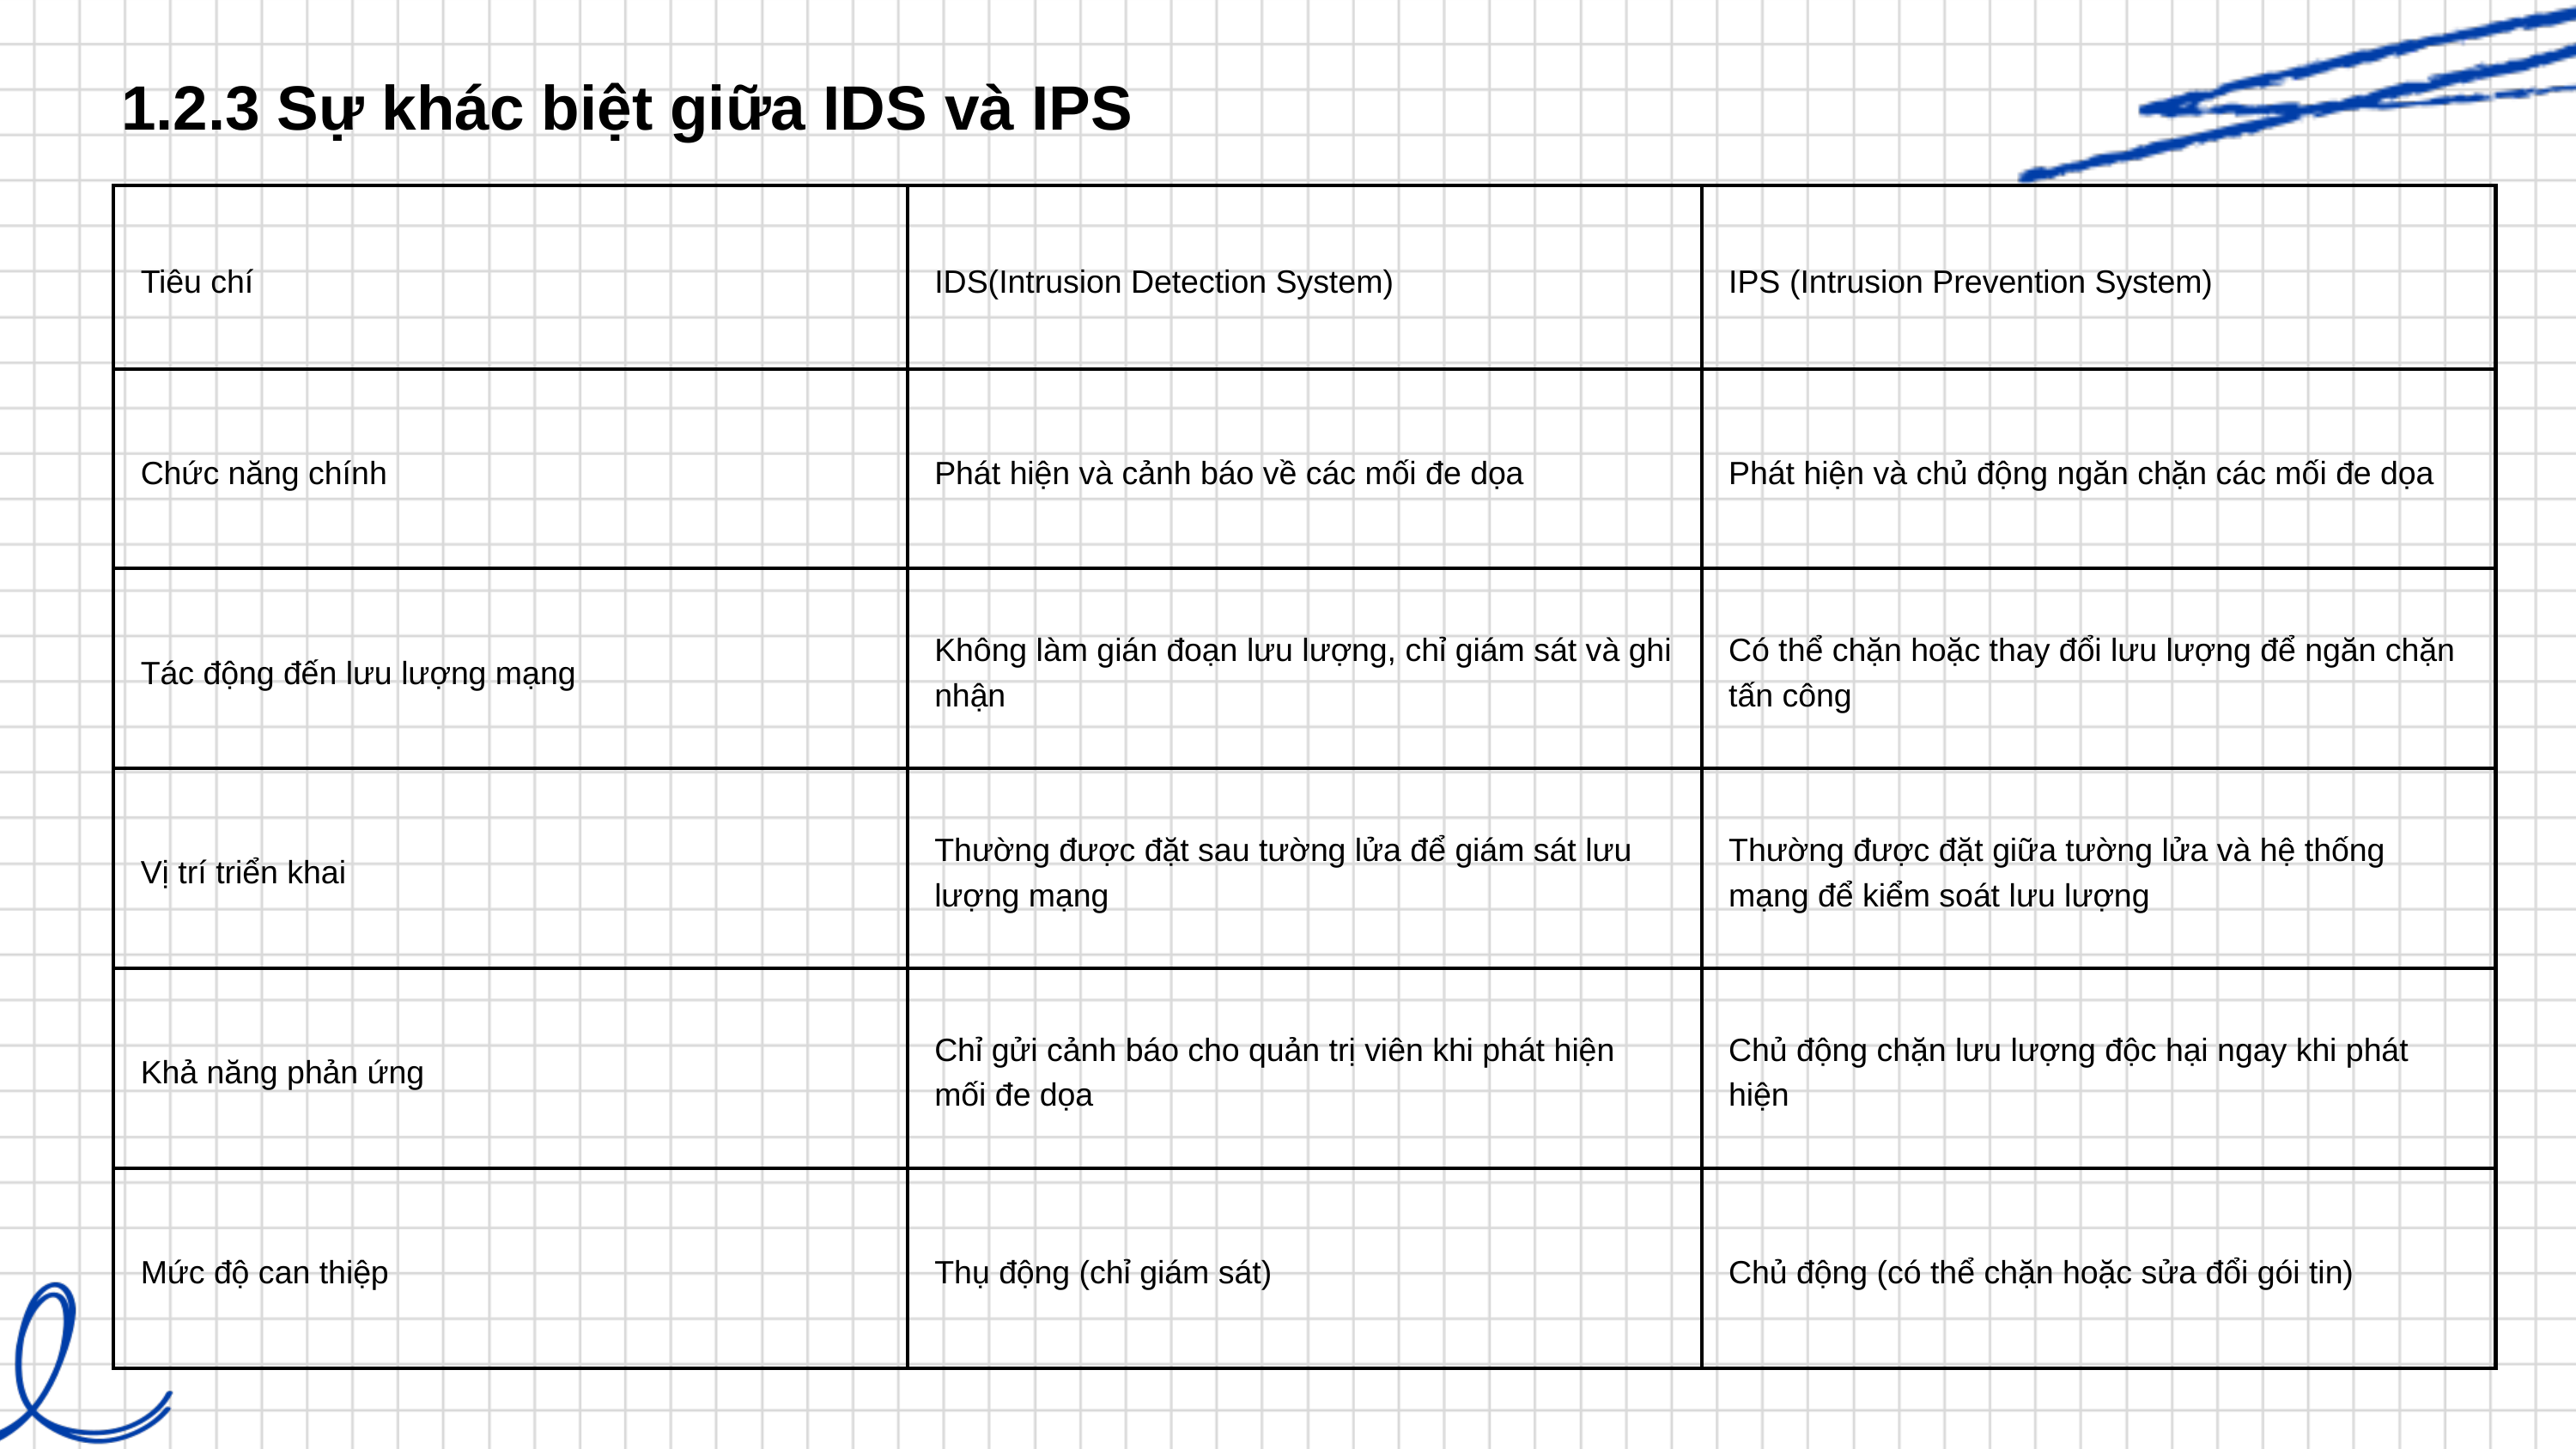

1.2.3 Sự khác biệt giữa IDS và IPS
| Tiêu chí | IDS(Intrusion Detection System) | IPS (Intrusion Prevention System) |
| --- | --- | --- |
| Chức năng chính | Phát hiện và cảnh báo về các mối đe dọa | Phát hiện và chủ động ngăn chặn các mối đe dọa |
| Tác động đến lưu lượng mạng | Không làm gián đoạn lưu lượng, chỉ giám sát và ghi nhận | Có thể chặn hoặc thay đổi lưu lượng để ngăn chặn tấn công |
| Vị trí triển khai | Thường được đặt sau tường lửa để giám sát lưu lượng mạng | Thường được đặt giữa tường lửa và hệ thống mạng để kiểm soát lưu lượng |
| Khả năng phản ứng | Chỉ gửi cảnh báo cho quản trị viên khi phát hiện mối đe dọa | Chủ động chặn lưu lượng độc hại ngay khi phát hiện |
| Mức độ can thiệp | Thụ động (chỉ giám sát) | Chủ động (có thể chặn hoặc sửa đổi gói tin) |